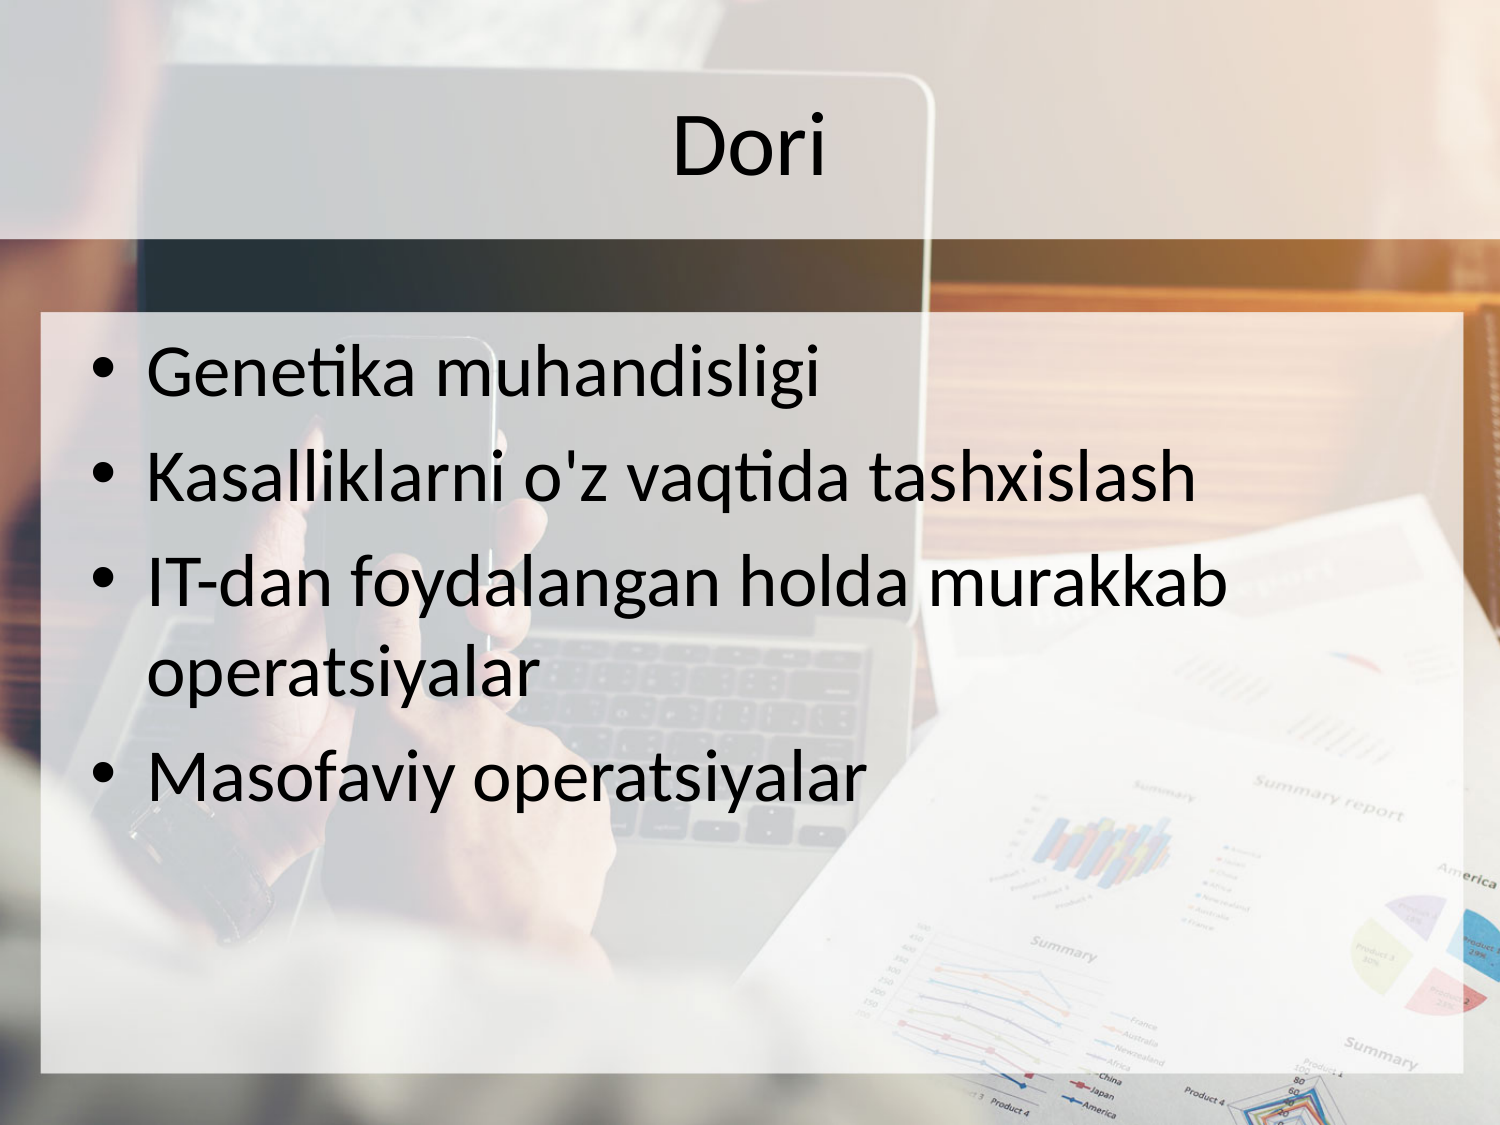

# Dori
Genetika muhandisligi
Kasalliklarni o'z vaqtida tashxislash
IT-dan foydalangan holda murakkab operatsiyalar
Masofaviy operatsiyalar